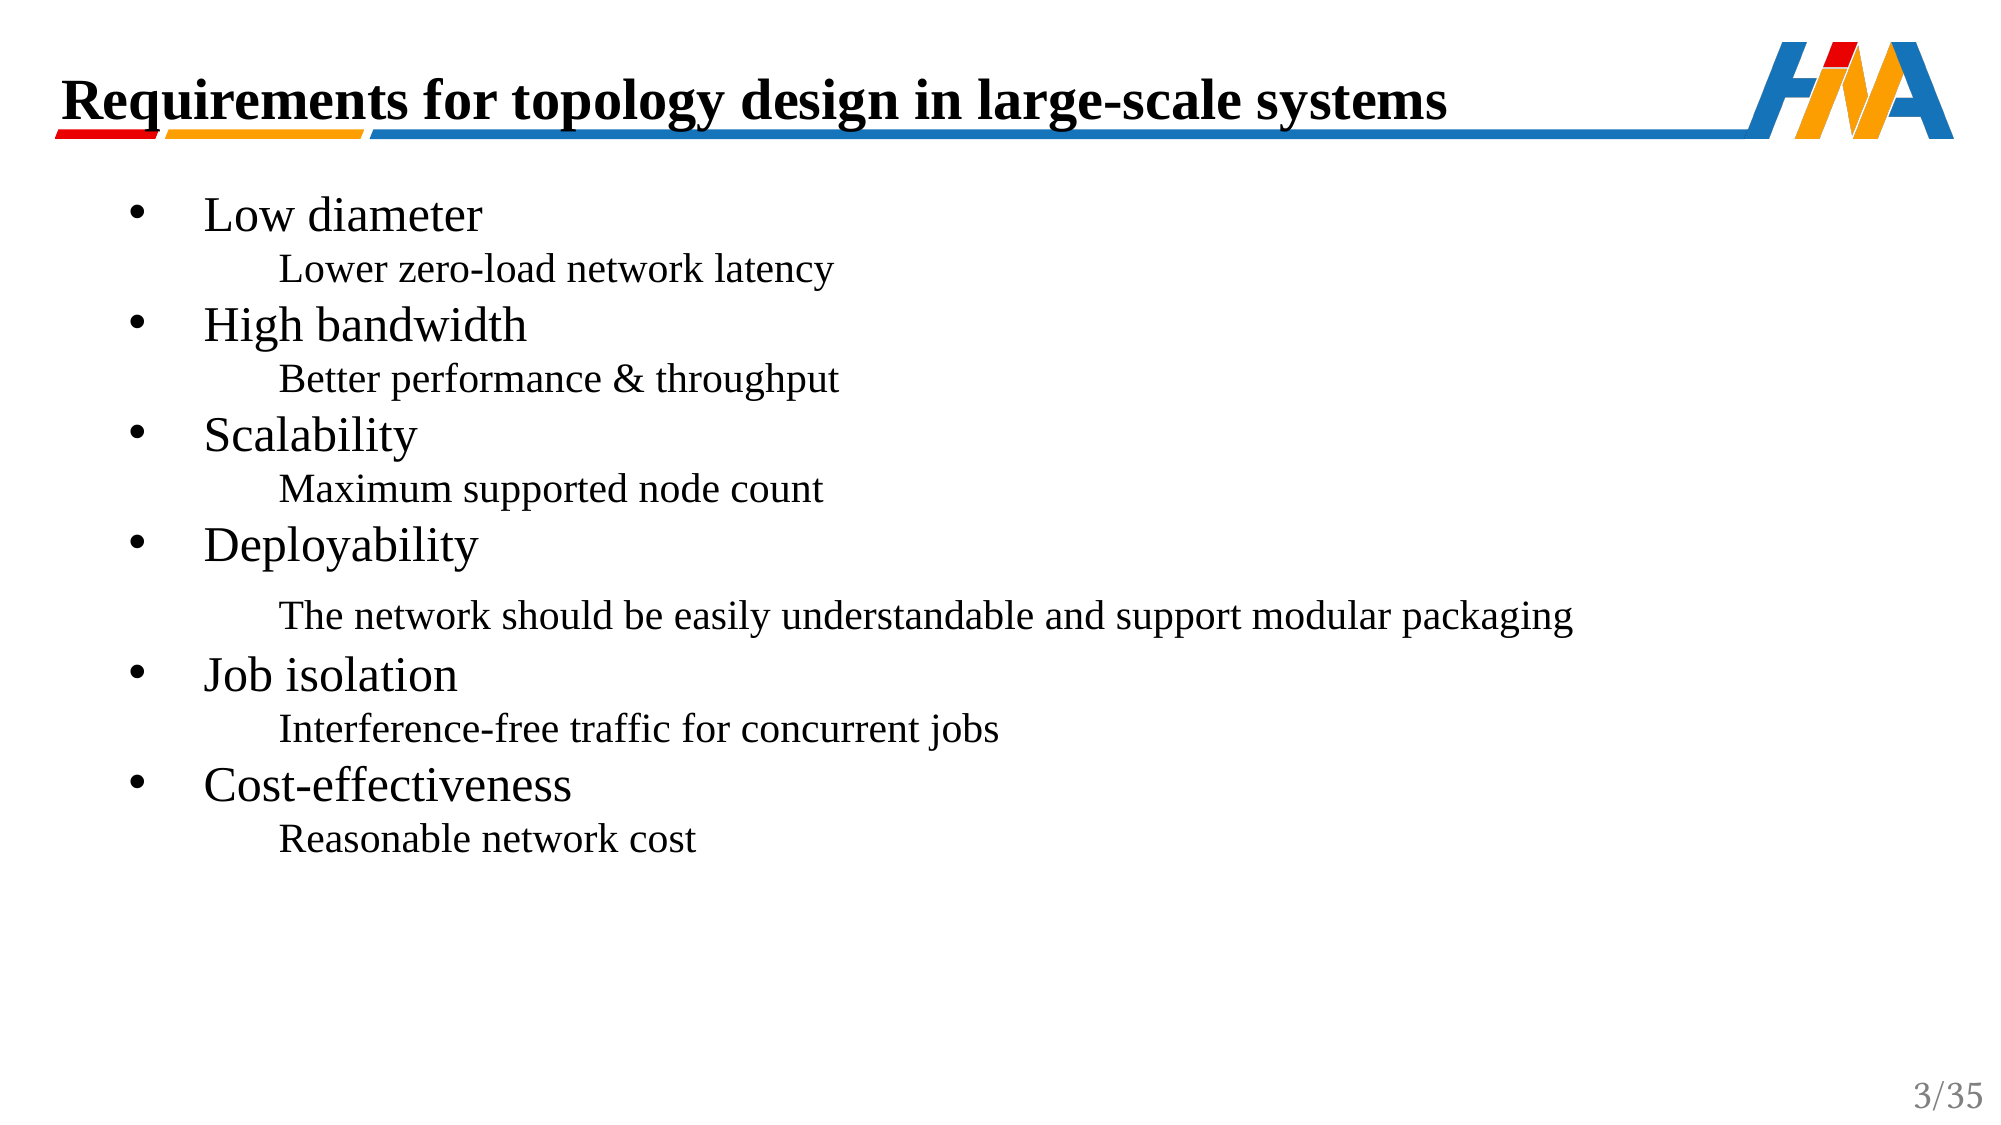

Requirements for topology design in large-scale systems
Low diameter
Lower zero-load network latency
High bandwidth
Better performance & throughput
Scalability
   	Maximum supported node count
Deployability
The network should be easily understandable and support modular packaging
Job isolation
  	Interference-free traffic for concurrent jobs
Cost-effectiveness
Reasonable network cost